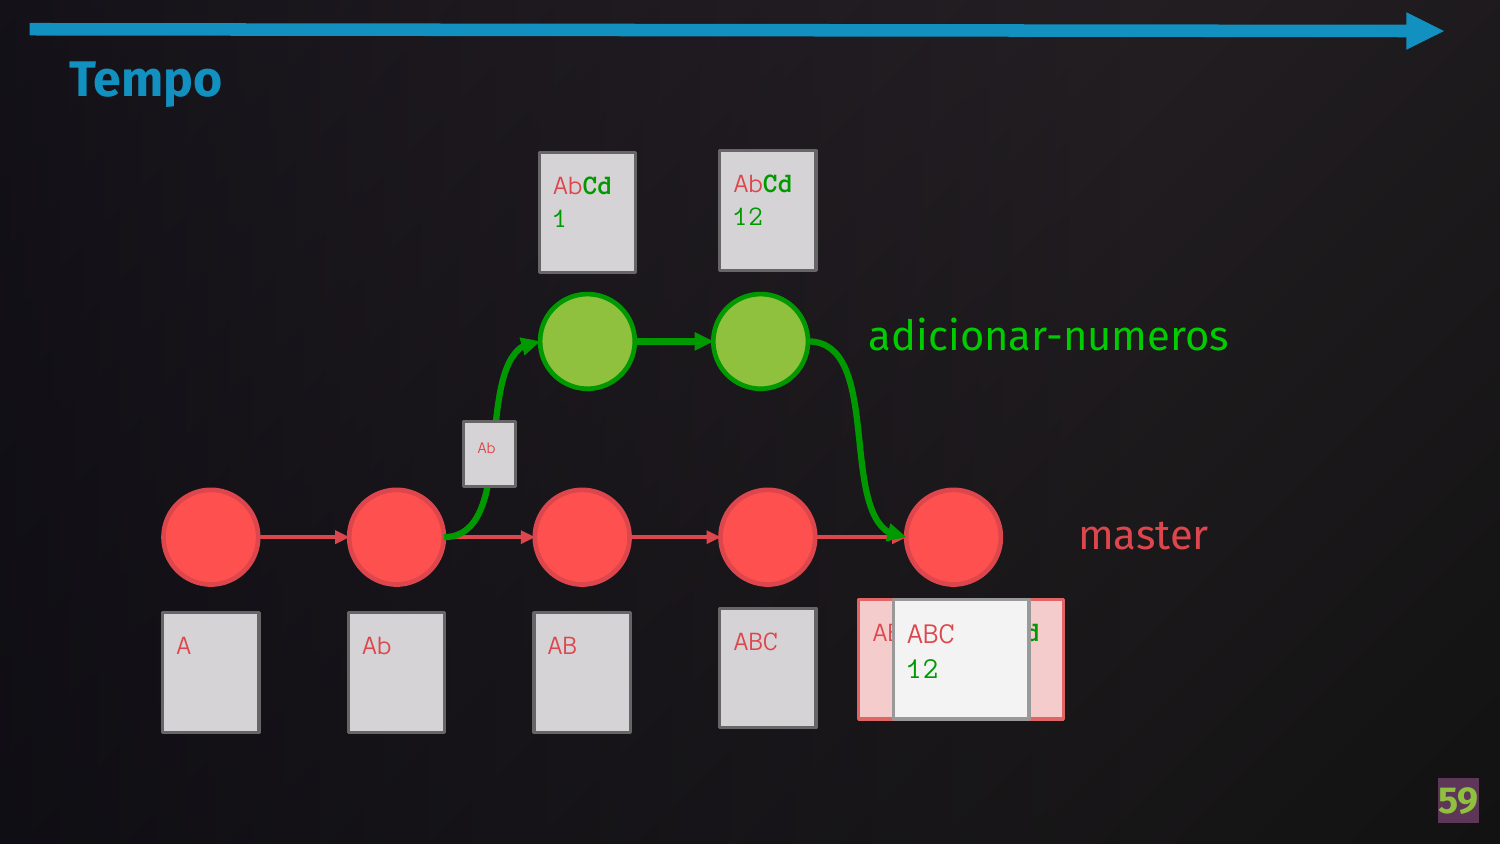

Tempo
AbCd
12
AbCd
1

adicionar-numeros
Ab

master
ABC
ABC
12

AbCd
12
ABC
A
Ab
AB
59